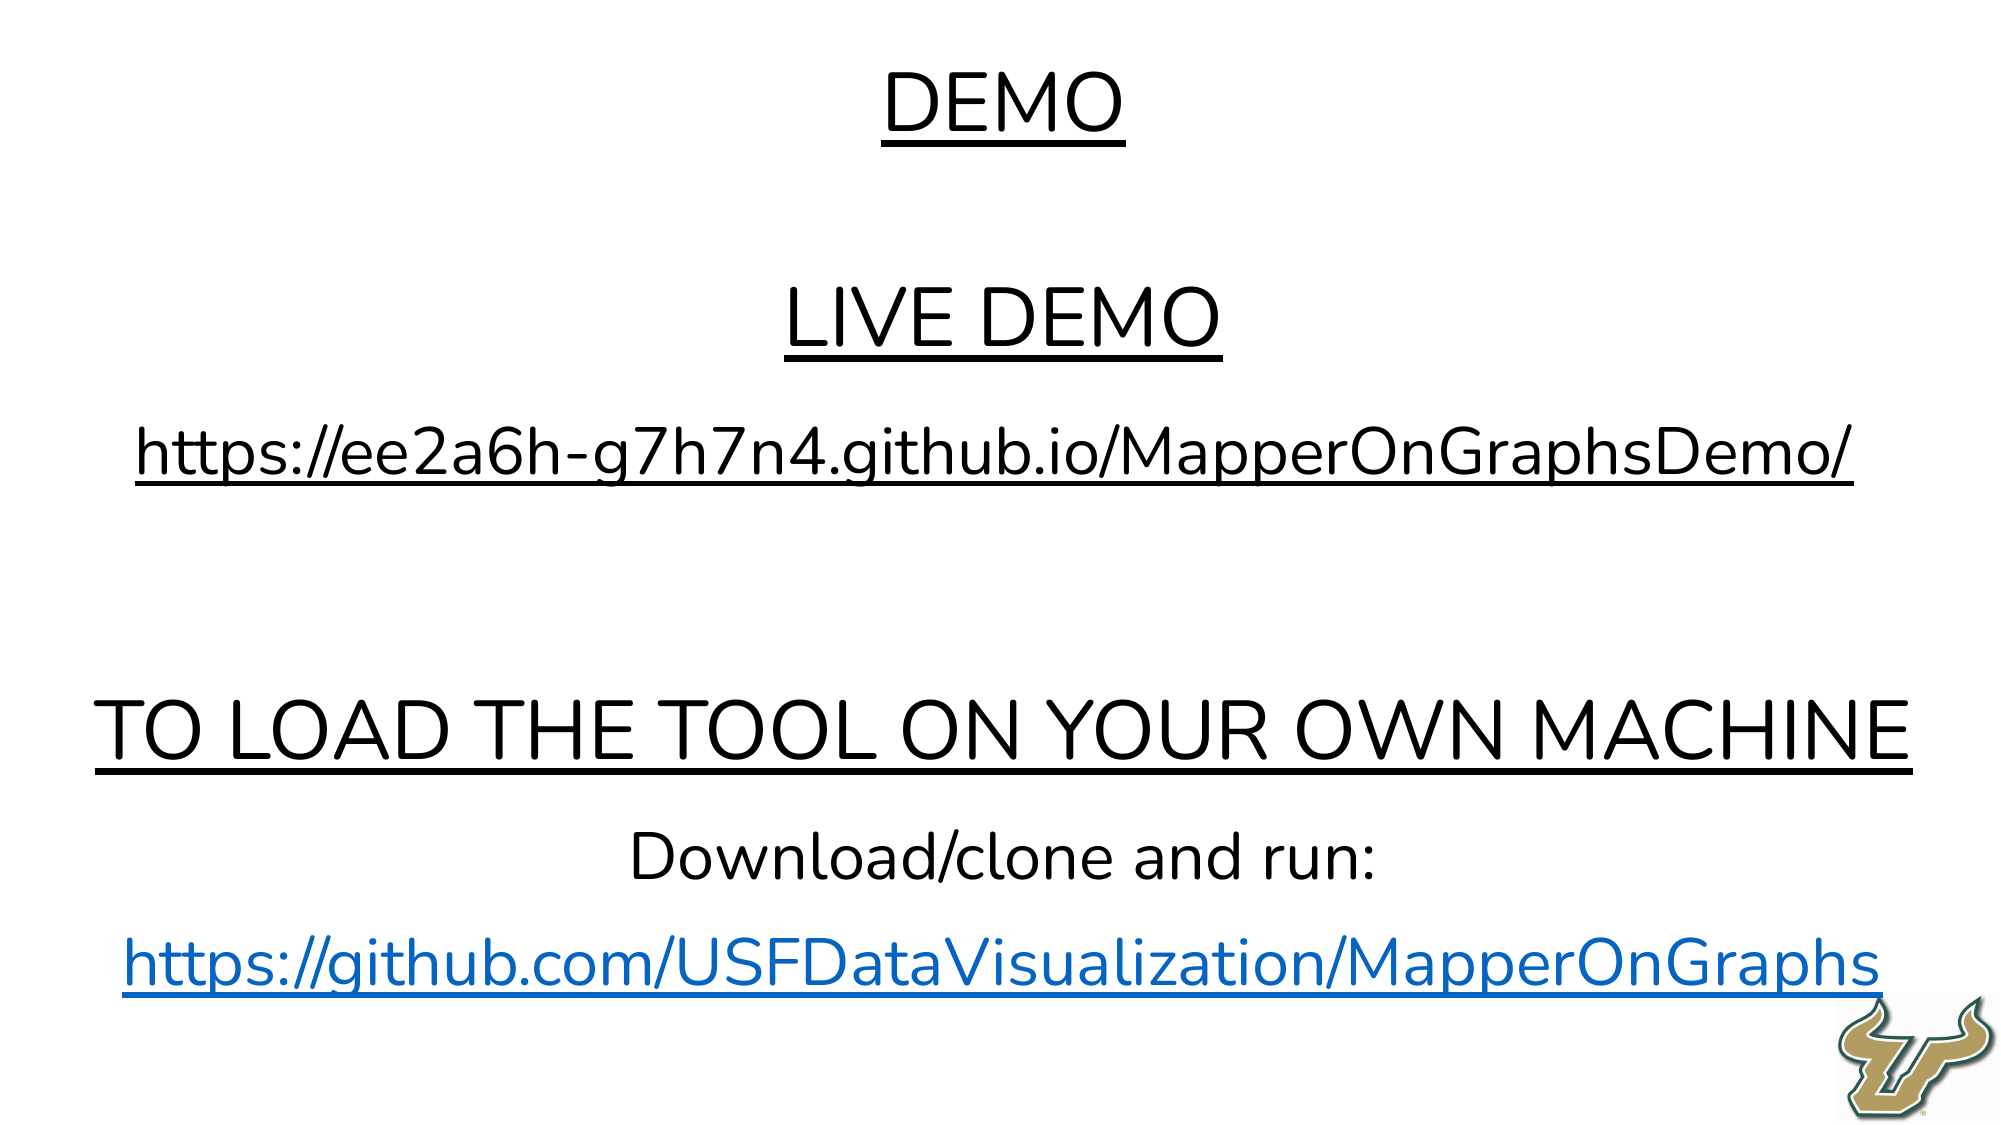

Demo

Live Demo
https://ee2a6h-g7h7n4.github.io/MapperOnGraphsDemo/

To load the tool on your own machine
Download/clone and run:
https://github.com/USFDataVisualization/MapperOnGraphs